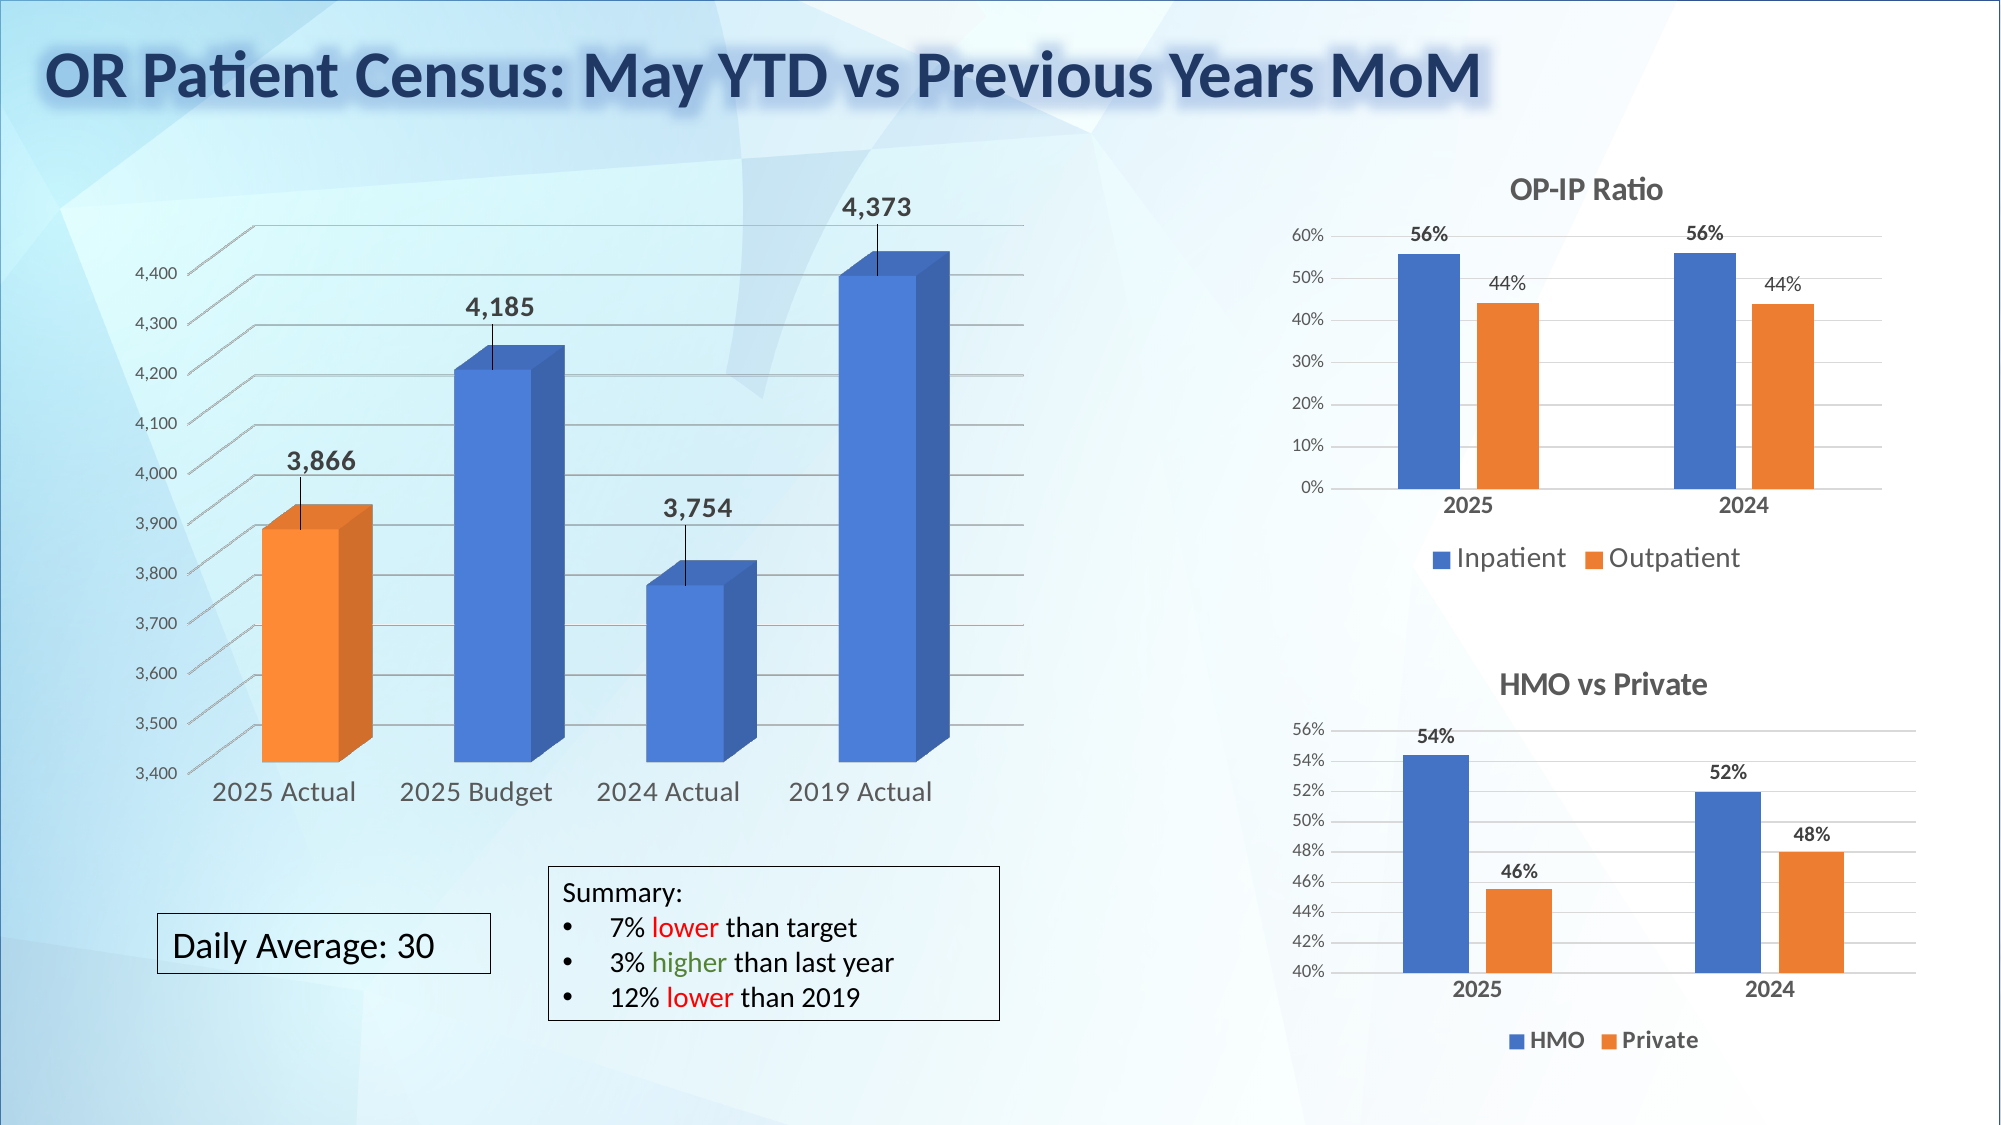

OR Patient Census: May YTD vs Previous Years MoM

### Chart: OP-IP Ratio

| Category | Inpatient | Outpatient |
|---|---|---|
| 2025 | 0.5580601092896175 | 0.44193989071038253 |
| 2024 | 0.5607870695713282 | 0.4392129304286718 |

[unsupported chart]

### Chart: HMO vs Private

| Category | HMO | Private |
|---|---|---|
| 2025 | 0.5440494590417311 | 0.4559505409582689 |
| 2024 | 0.52 | 0.48 |
Summary:
7% lower than target
3% higher than last year
12% lower than 2019
Daily Average: 30